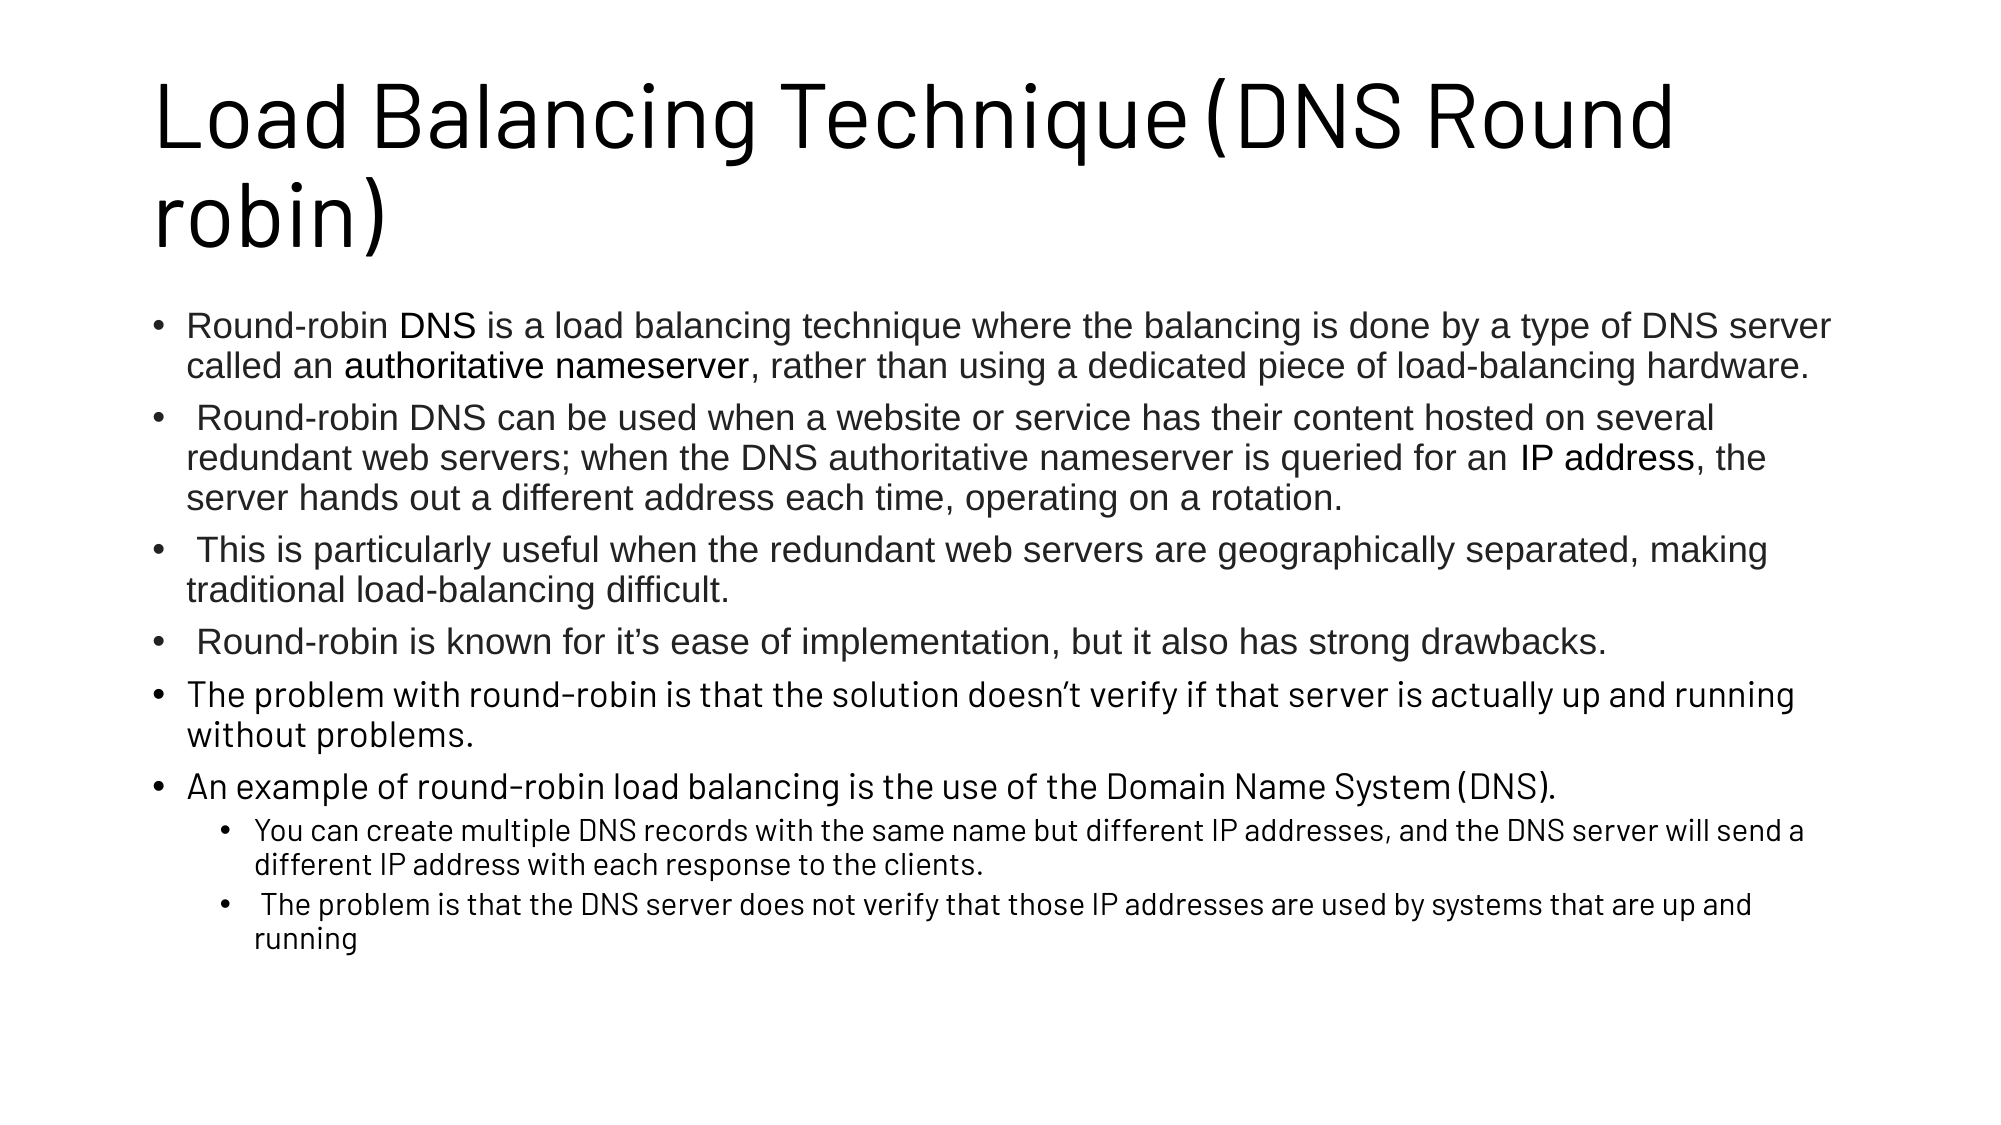

# Load Balancing Technique (DNS Round robin)
Round-robin DNS is a load balancing technique where the balancing is done by a type of DNS server called an authoritative nameserver, rather than using a dedicated piece of load-balancing hardware.
 Round-robin DNS can be used when a website or service has their content hosted on several redundant web servers; when the DNS authoritative nameserver is queried for an IP address, the server hands out a different address each time, operating on a rotation.
 This is particularly useful when the redundant web servers are geographically separated, making traditional load-balancing difficult.
 Round-robin is known for it’s ease of implementation, but it also has strong drawbacks.
The problem with round-robin is that the solution doesn’t verify if that server is actually up and running without problems.
An example of round-robin load balancing is the use of the Domain Name System (DNS).
You can create multiple DNS records with the same name but different IP addresses, and the DNS server will send a different IP address with each response to the clients.
 The problem is that the DNS server does not verify that those IP addresses are used by systems that are up and running